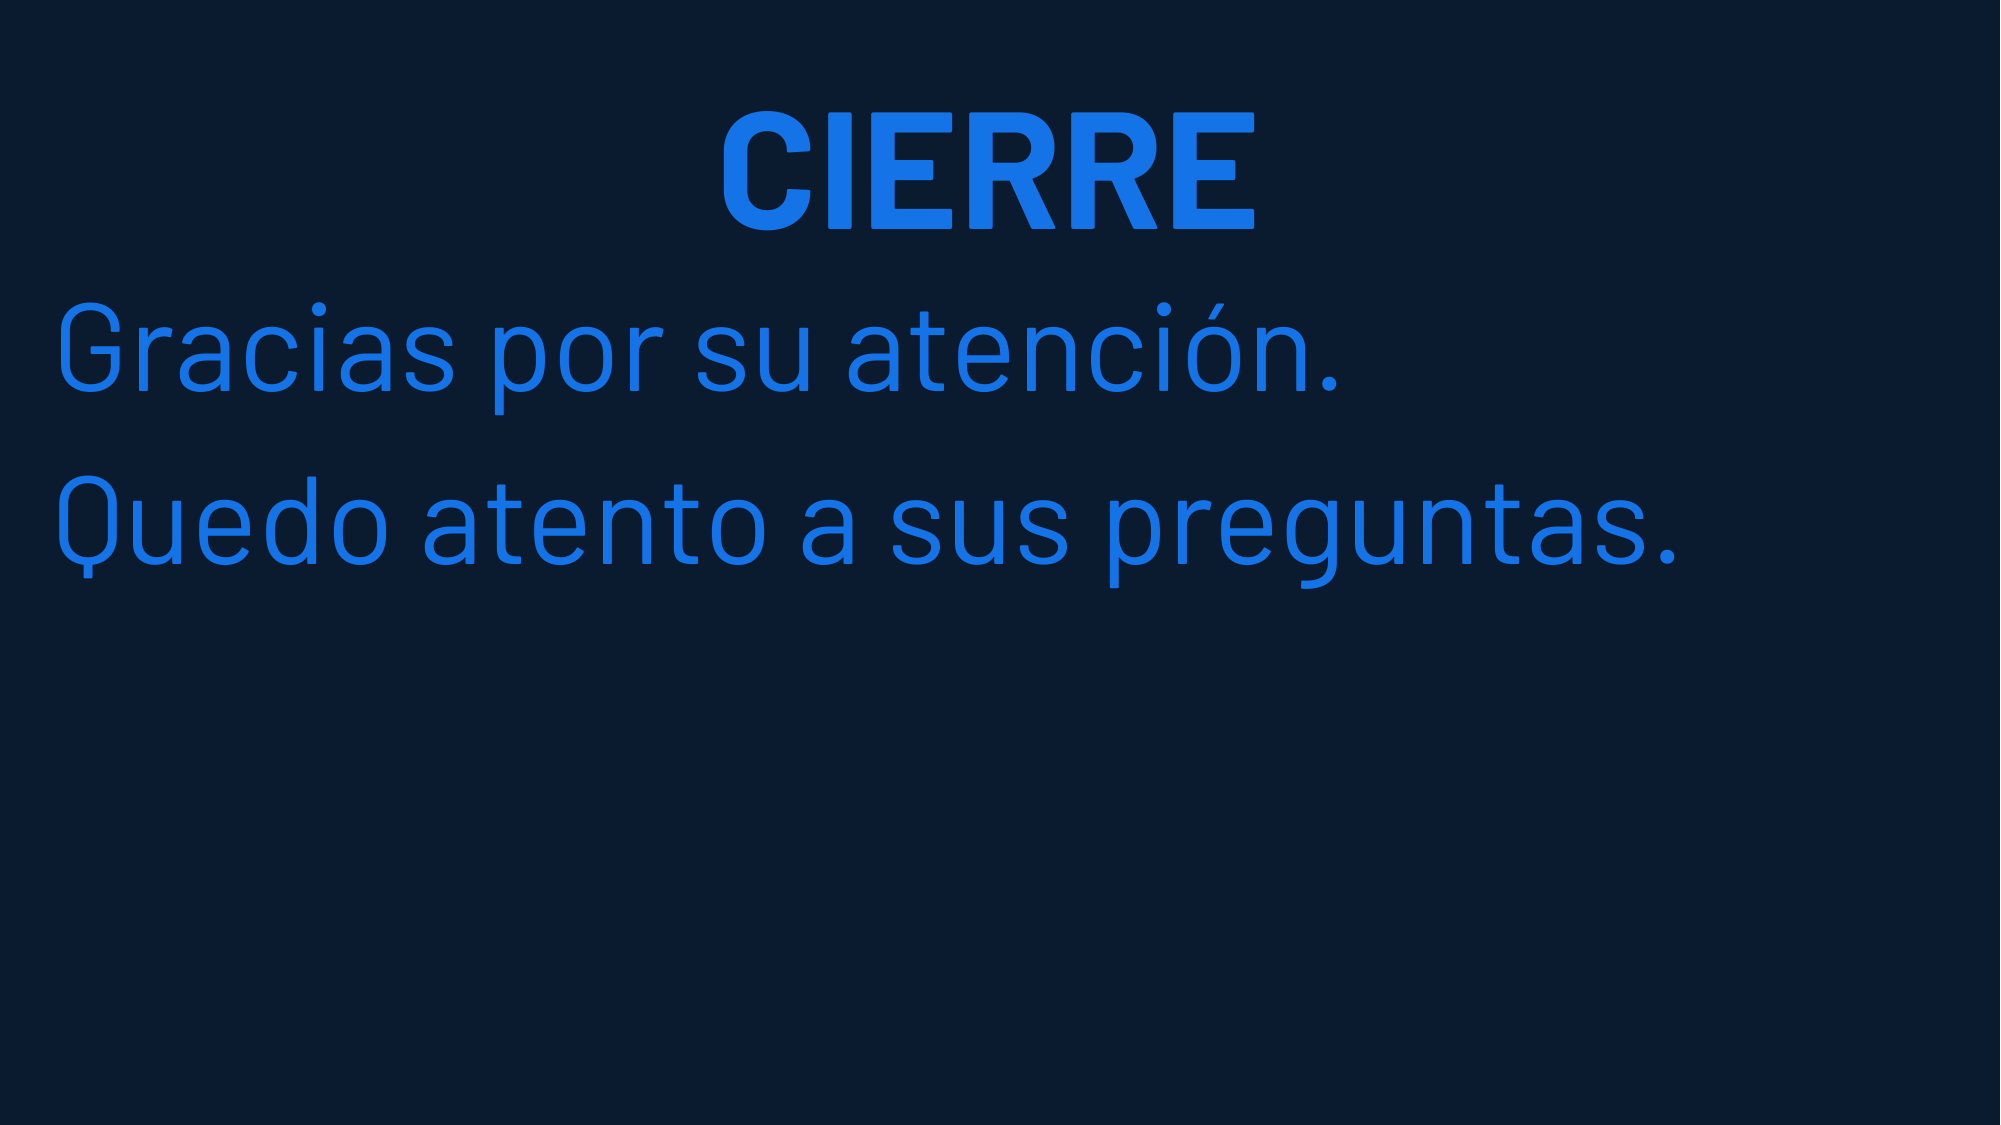

CIERRE
Gracias por su atención.
Quedo atento a sus preguntas.